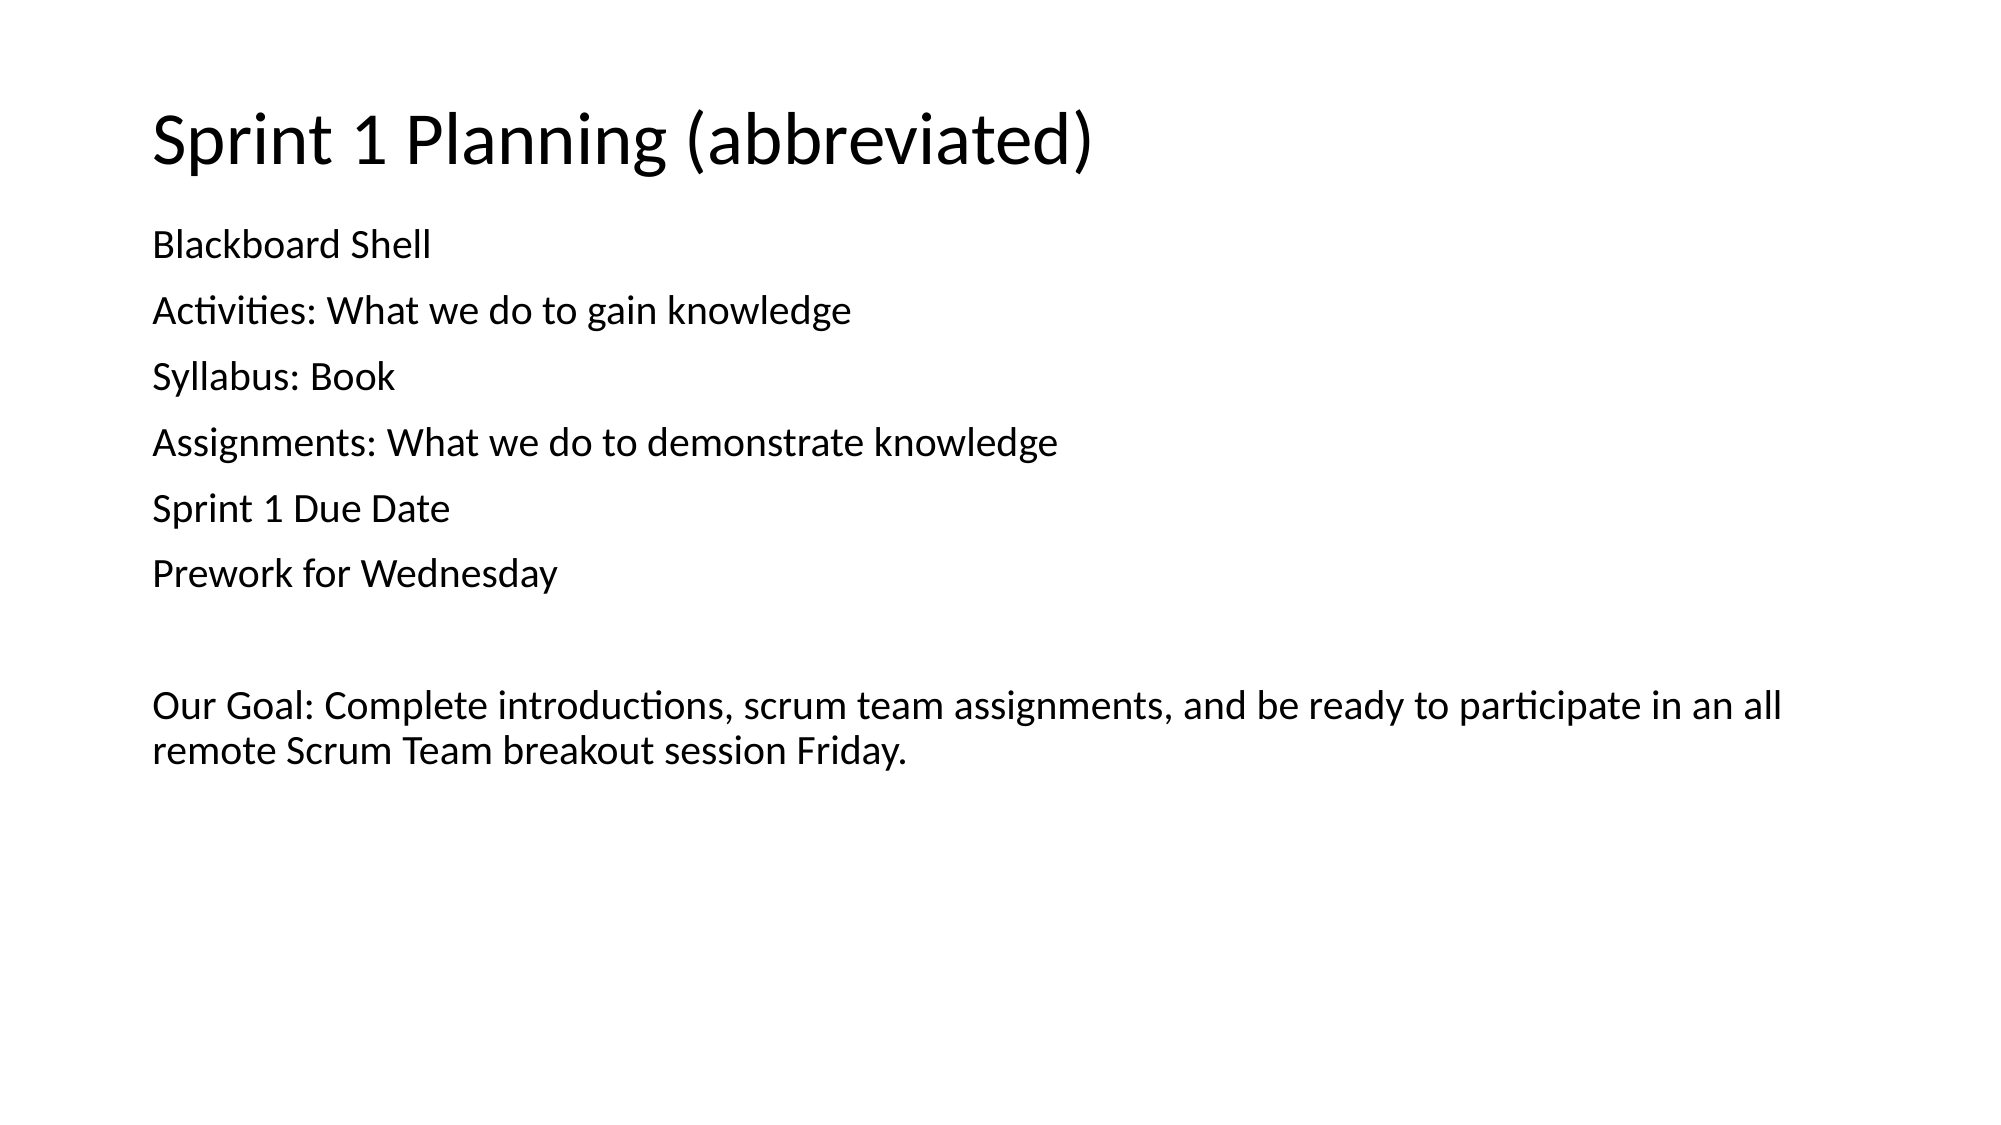

# Sprint 1 Planning (abbreviated)
Blackboard Shell
Activities: What we do to gain knowledge
Syllabus: Book
Assignments: What we do to demonstrate knowledge
Sprint 1 Due Date
Prework for Wednesday

Our Goal: Complete introductions, scrum team assignments, and be ready to participate in an all remote Scrum Team breakout session Friday.